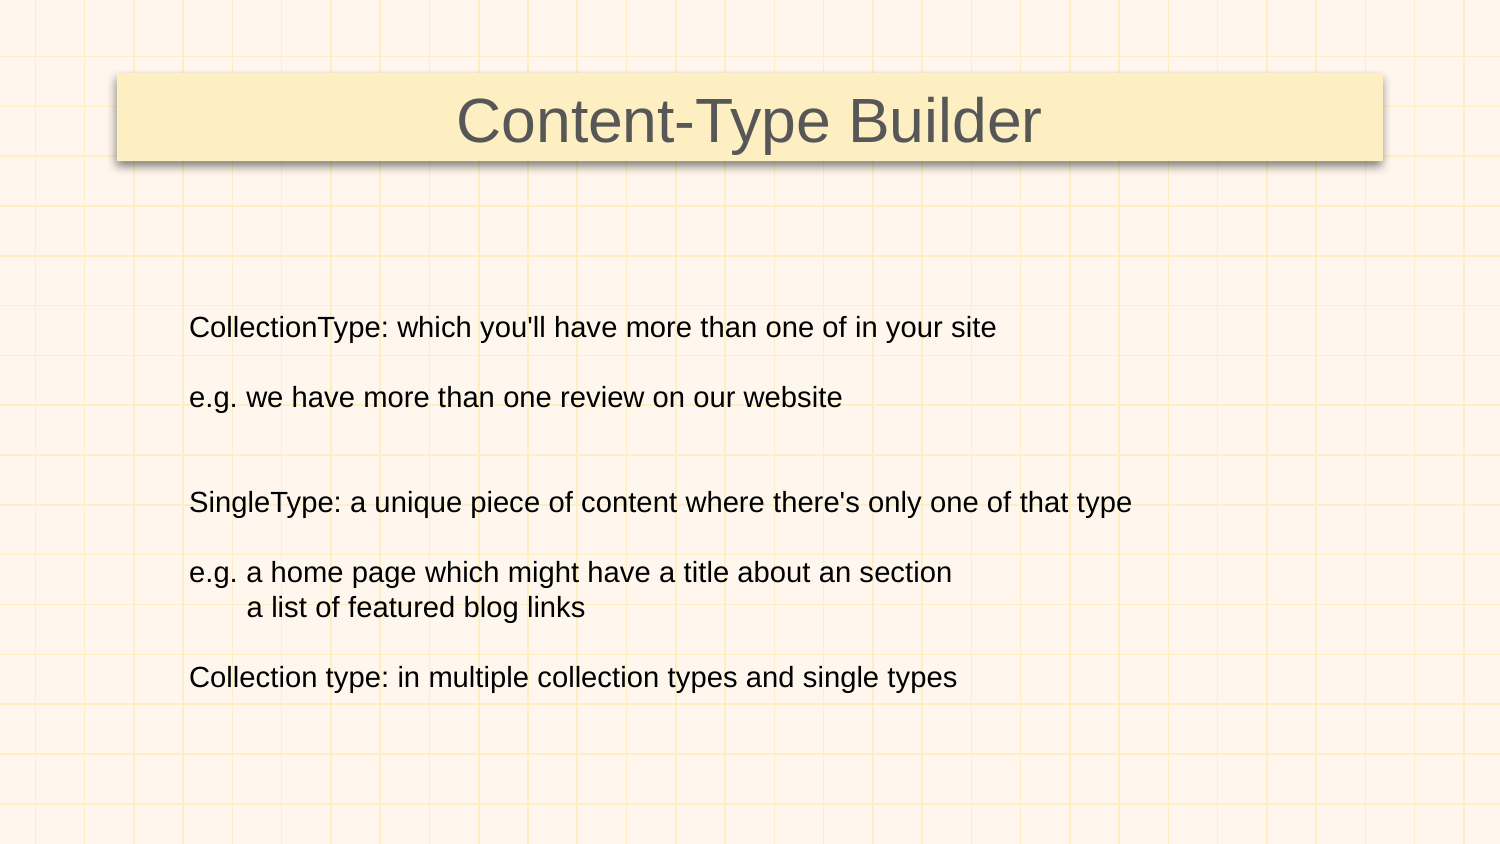

# Content-Type Builder
CollectionType: which you'll have more than one of in your site
e.g. we have more than one review on our website
SingleType: a unique piece of content where there's only one of that type
e.g. a home page which might have a title about an section
       a list of featured blog links
Collection type: in multiple collection types and single types